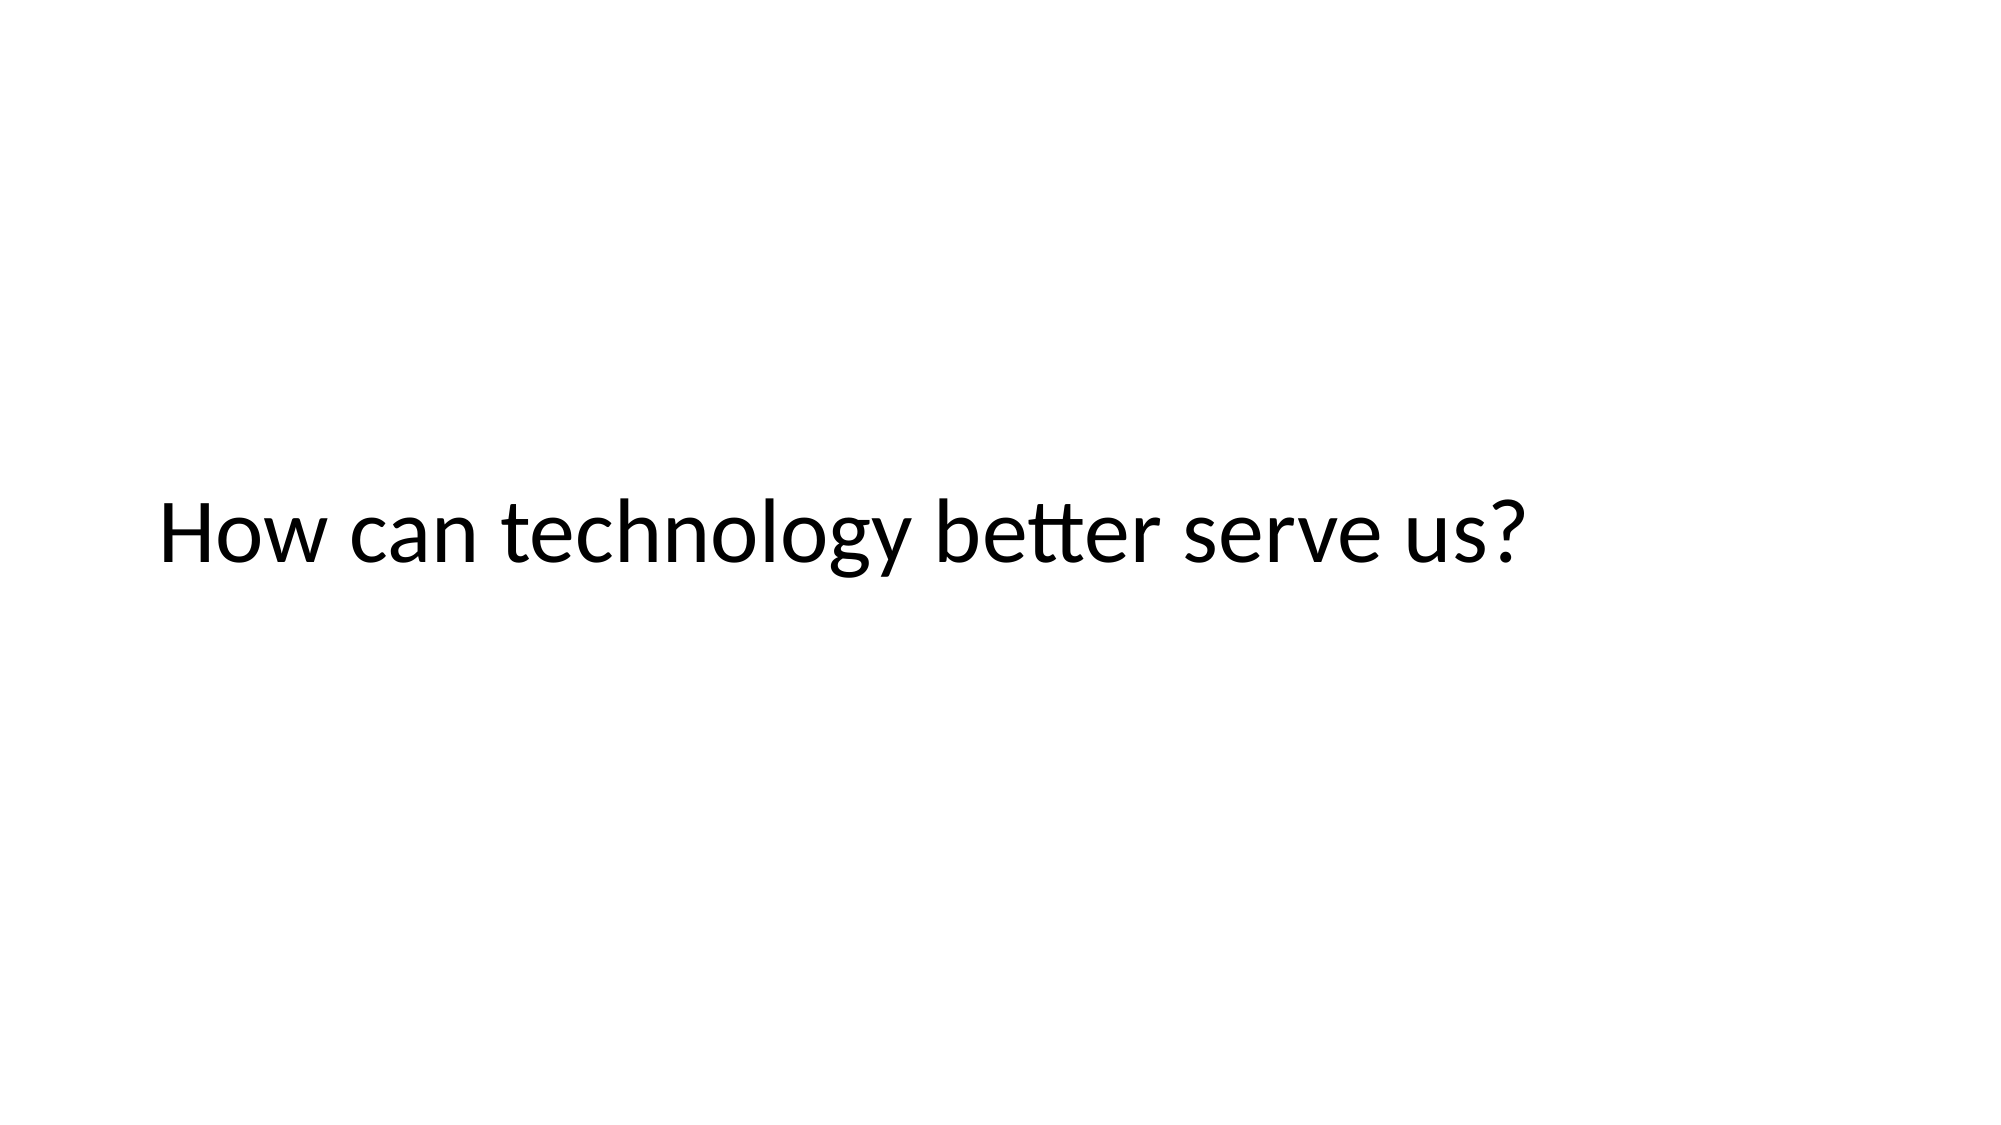

# How can technology better serve us?